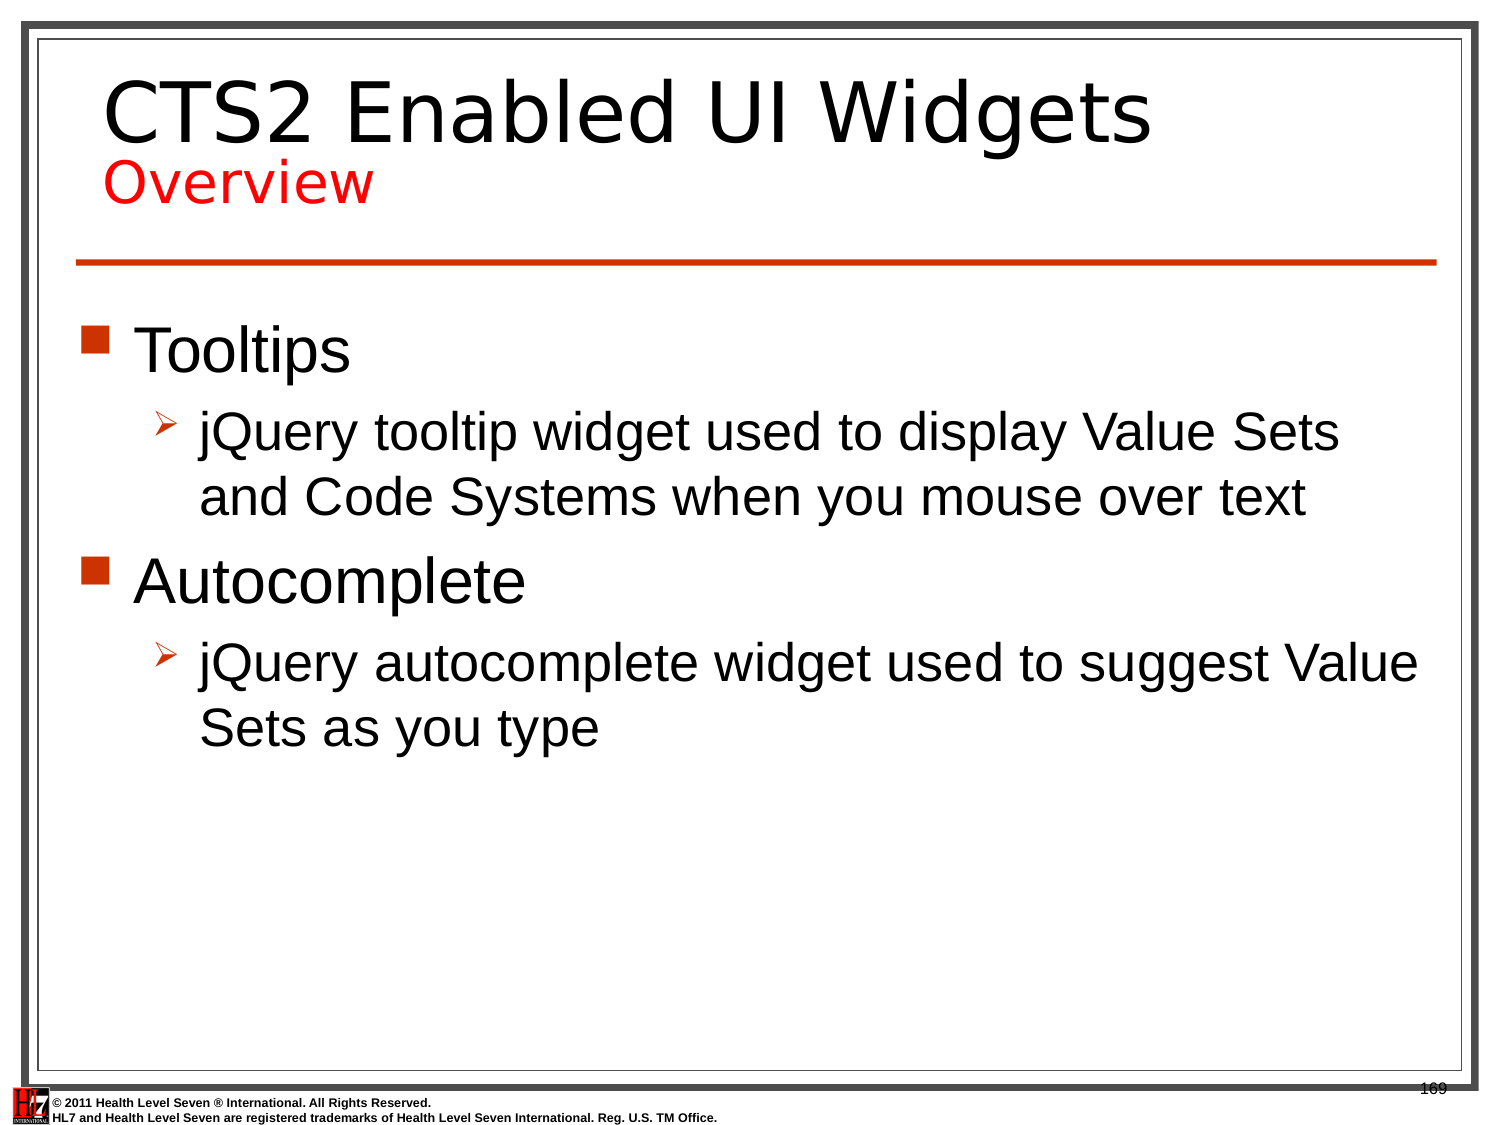

# CTS2 Enabled UI Widgets Overview
Tooltips
jQuery tooltip widget used to display Value Sets and Code Systems when you mouse over text
Autocomplete
jQuery autocomplete widget used to suggest Value Sets as you type

169